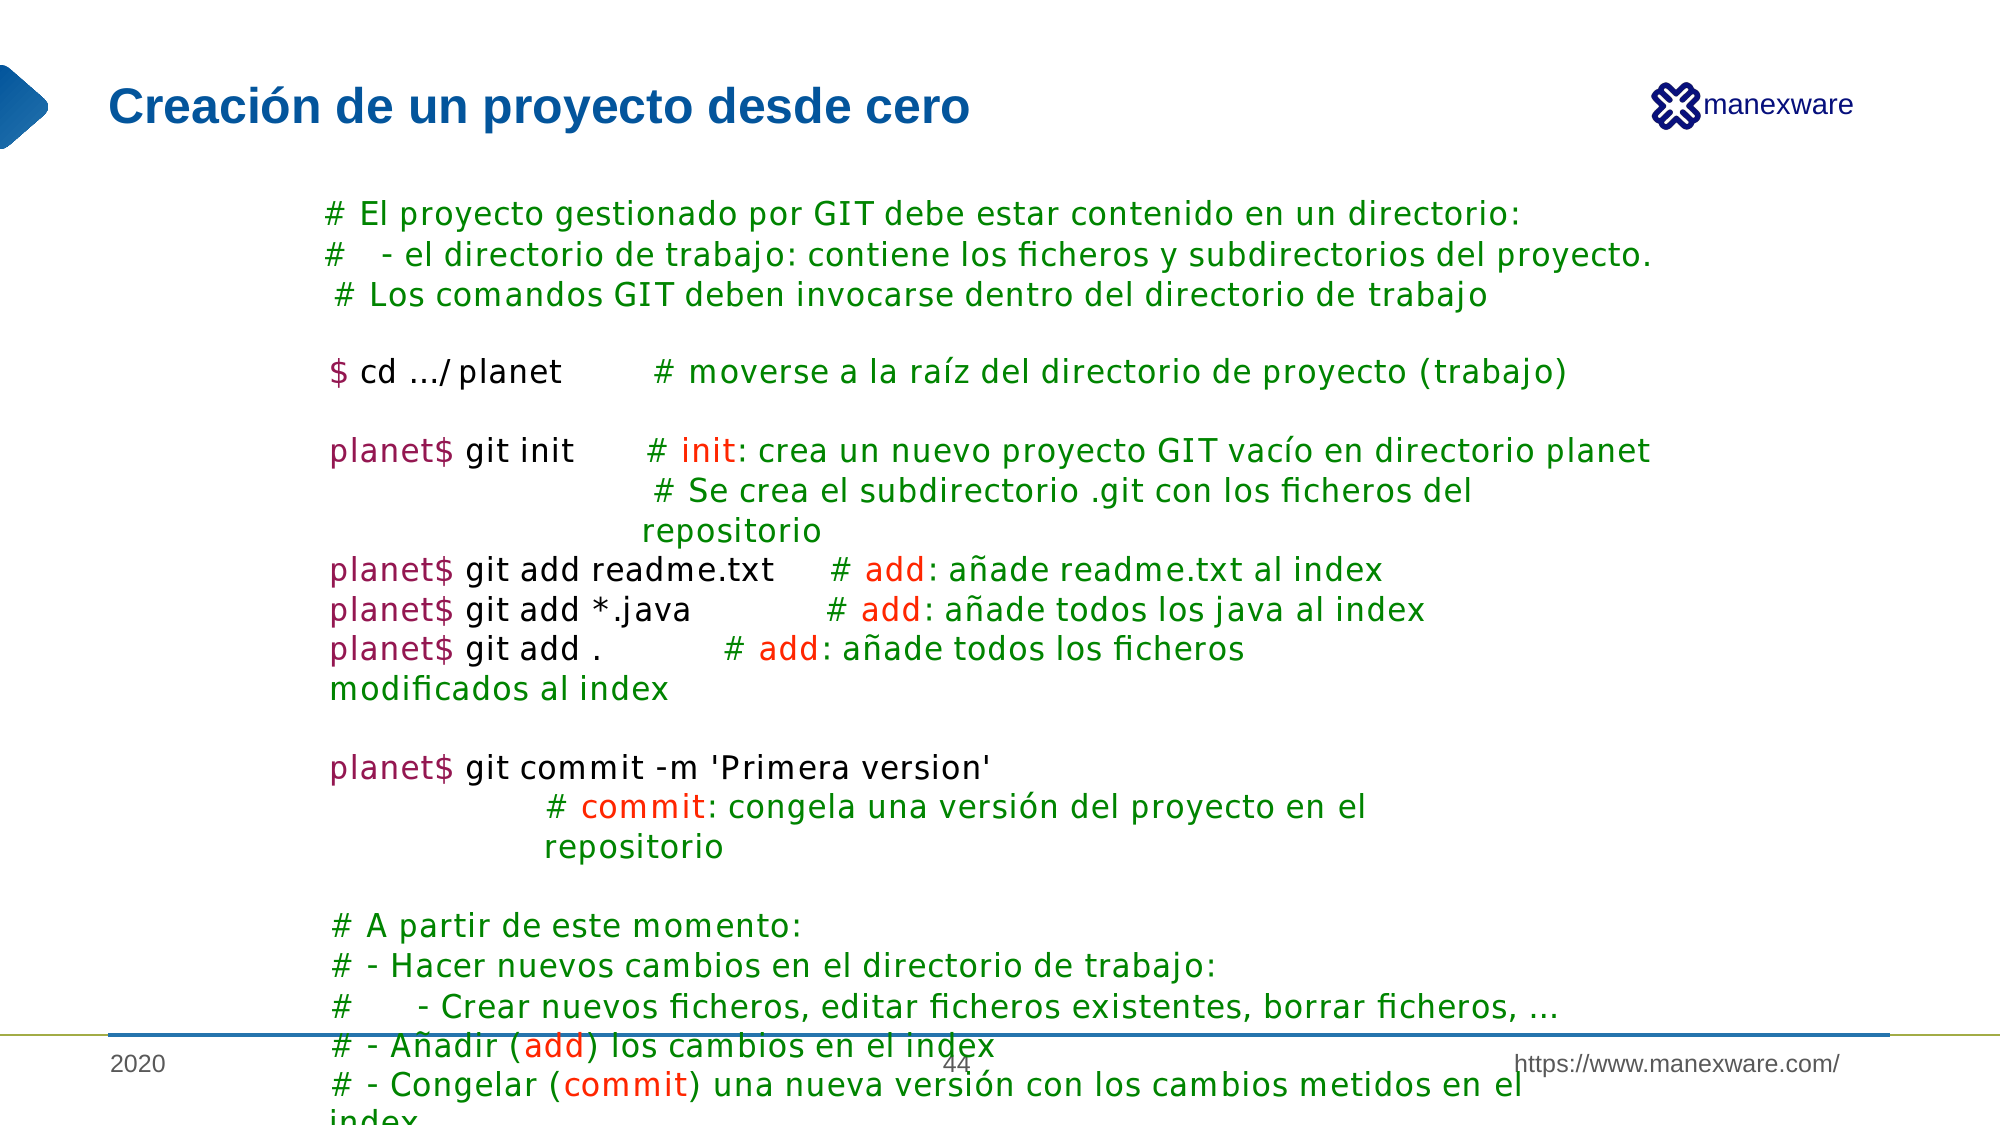

# Creación de un proyecto desde cero
# El proyecto gestionado por GIT debe estar contenido en un directorio:
#	- el directorio de trabajo: contiene los ficheros y subdirectorios del proyecto.  # Los comandos GIT deben invocarse dentro del directorio de trabajo

$ cd .../planet	# moverse a la raíz del directorio de proyecto (trabajo)
planet$ git init
# init: crea un nuevo proyecto GIT vacío en directorio planet  # Se crea el subdirectorio .git con los ficheros del repositorio
planet$ git add readme.txt		# add: añade readme.txt al index  planet$ git add *.java	# add: añade todos los java al index
planet$ git add .	# add: añade todos los ficheros modificados al index

planet$ git commit -m 'Primera version'
# commit: congela una versión del proyecto en el repositorio

# A partir de este momento:
# - Hacer nuevos cambios en el directorio de trabajo:
#	- Crear nuevos ficheros, editar ficheros existentes, borrar ficheros, ...  # - Añadir (add) los cambios en el index
# - Congelar (commit) una nueva versión con los cambios metidos en el index